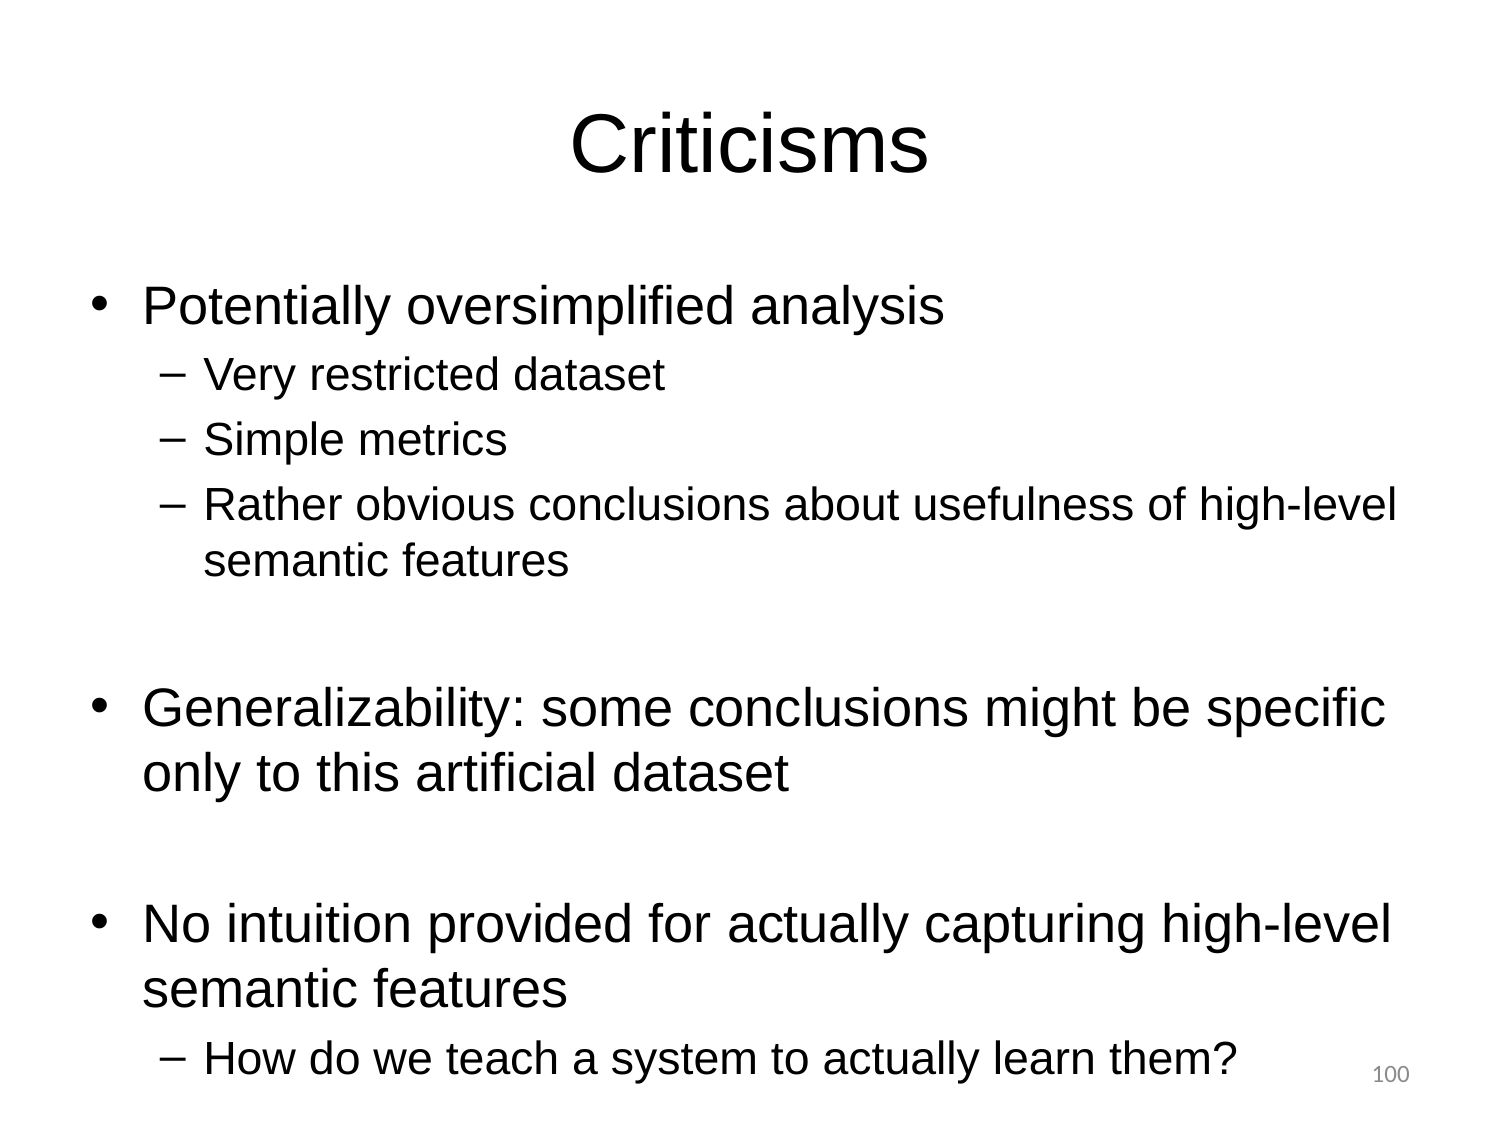

# Criticisms
Potentially oversimplified analysis
Very restricted dataset
Simple metrics
Rather obvious conclusions about usefulness of high-level semantic features

Generalizability: some conclusions might be specific only to this artificial dataset

No intuition provided for actually capturing high-level semantic features
How do we teach a system to actually learn them?

100